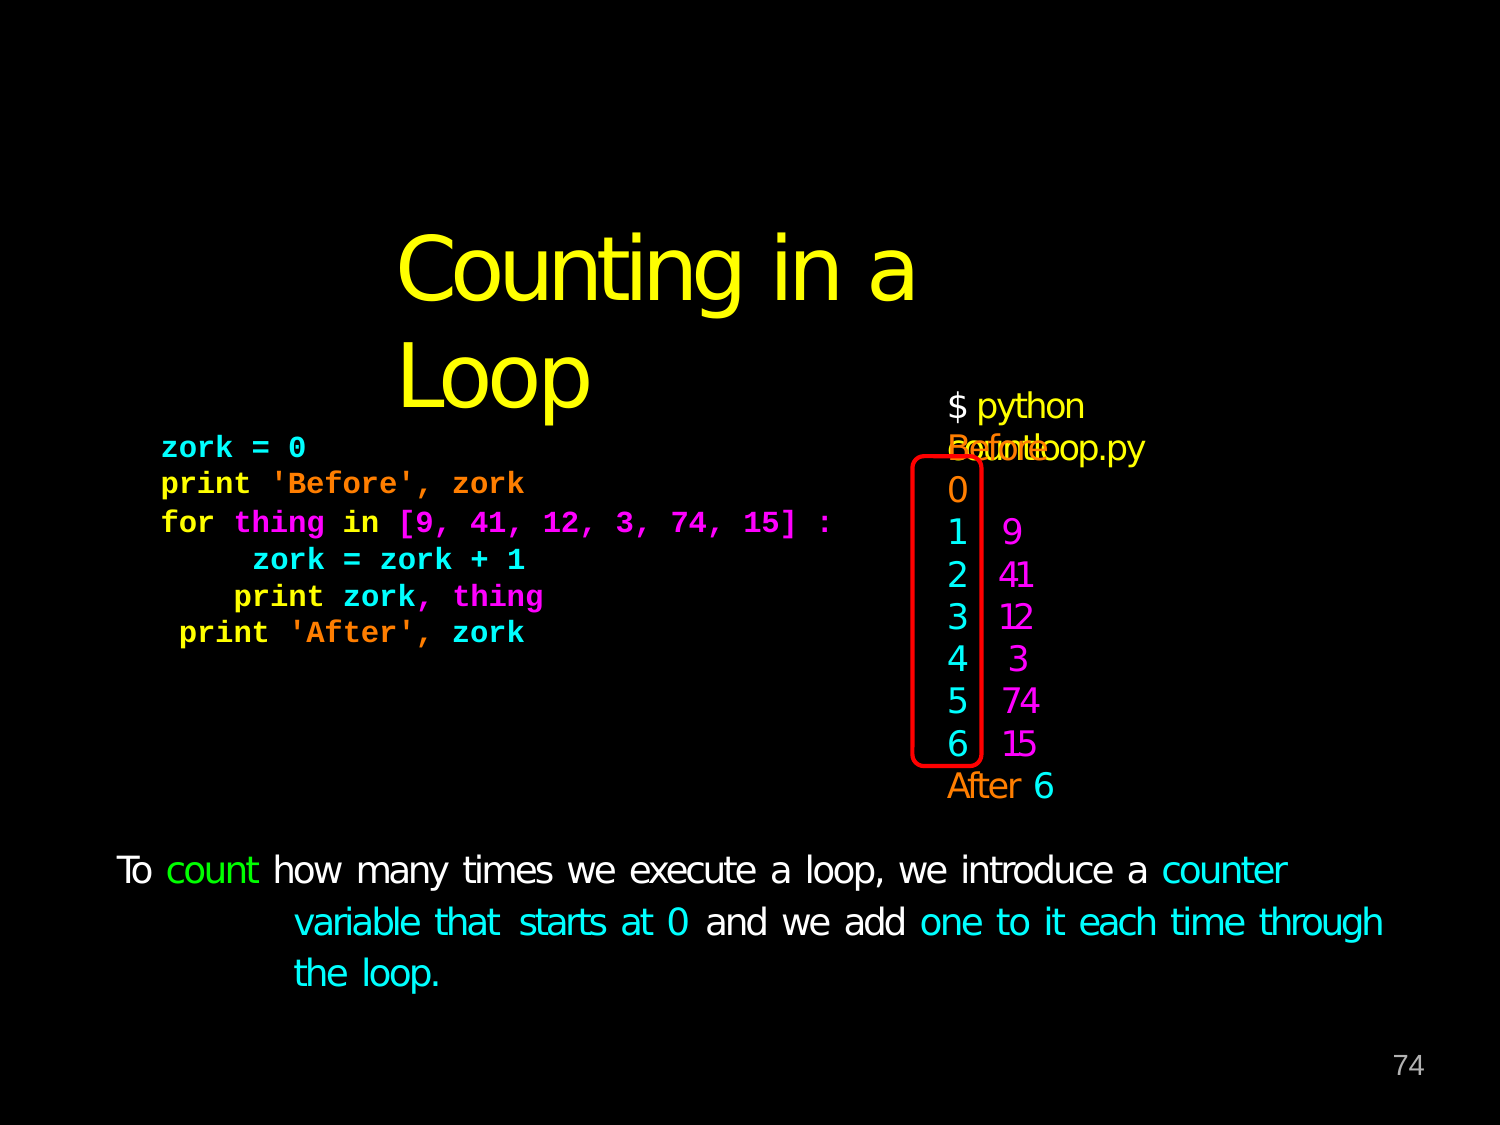

# Counting in a Loop
$ python countloop.py
Before 0
1             9
2    41
3    12
4     3
5    74
6    15
After 6
zork = 0
print 'Before', zork
for thing in [9, 41, 12, 3, 74, 15] :  zork = zork + 1
print zork, thing  print 'After', zork

To count how many times we execute a loop, we introduce a counter variable that  starts at 0 and we add one to it each time through the loop.
74